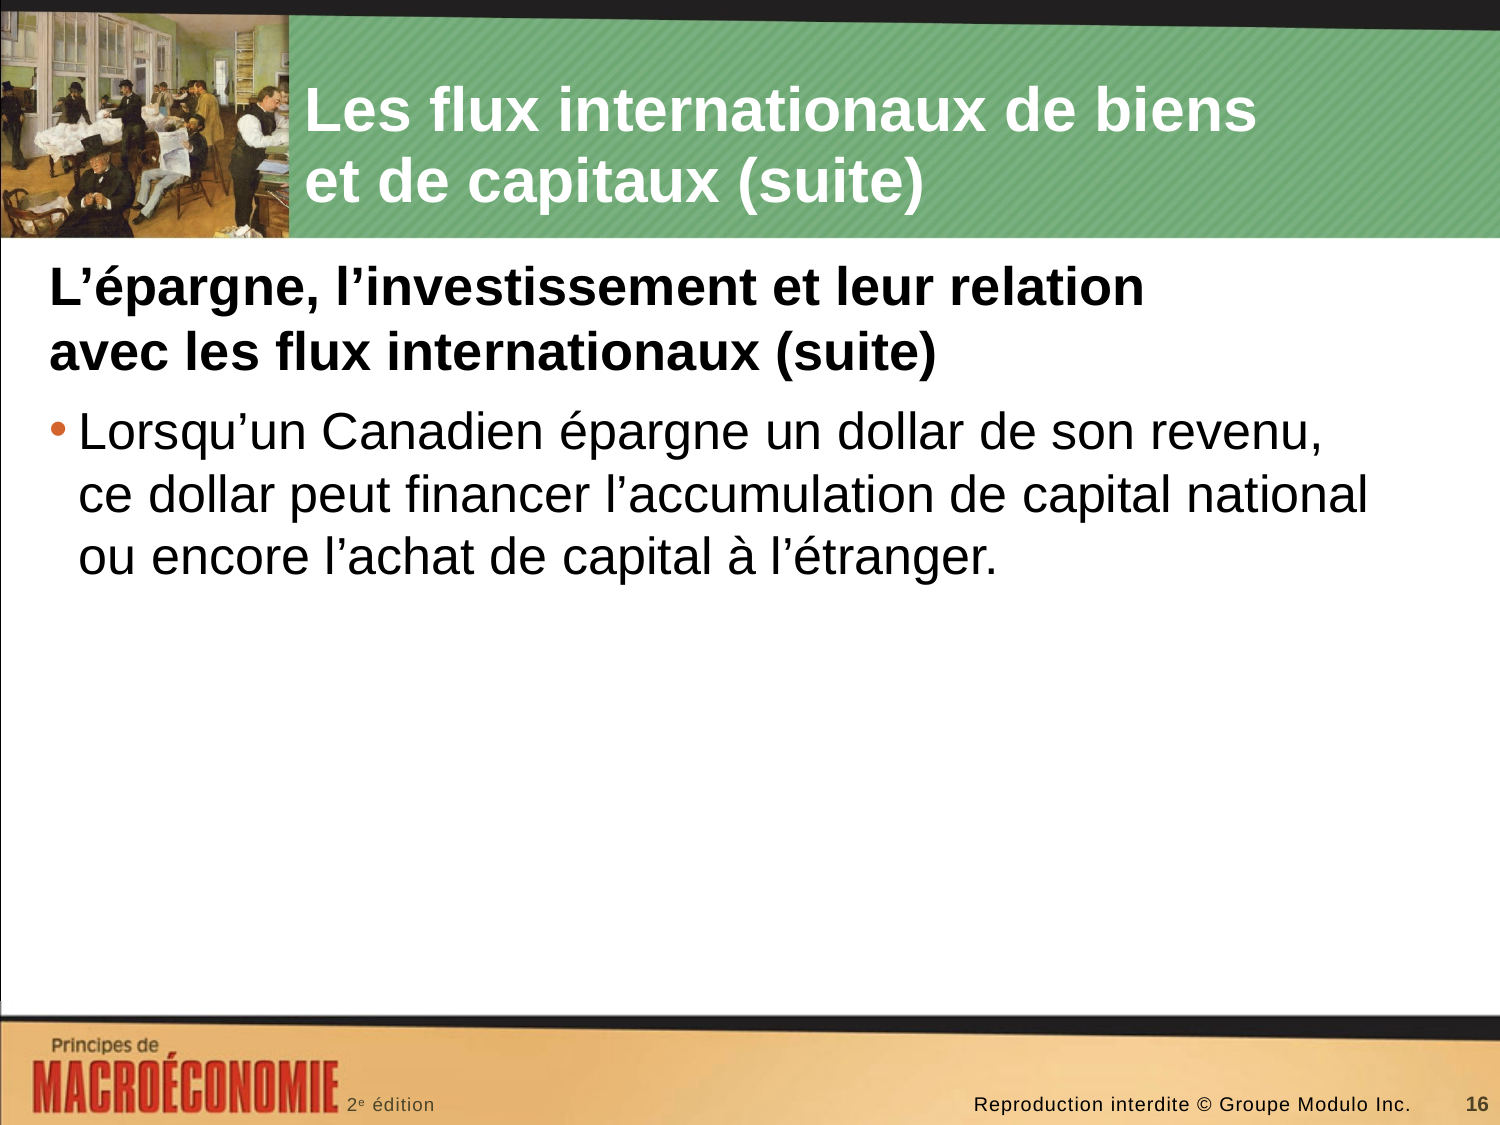

# Les flux internationaux de biens et de capitaux (suite)
L’épargne, l’investissement et leur relation              avec les flux internationaux (suite)
Lorsqu’un Canadien épargne un dollar de son revenu,       ce dollar peut financer l’accumulation de capital national   ou encore l’achat de capital à l’étranger.
16